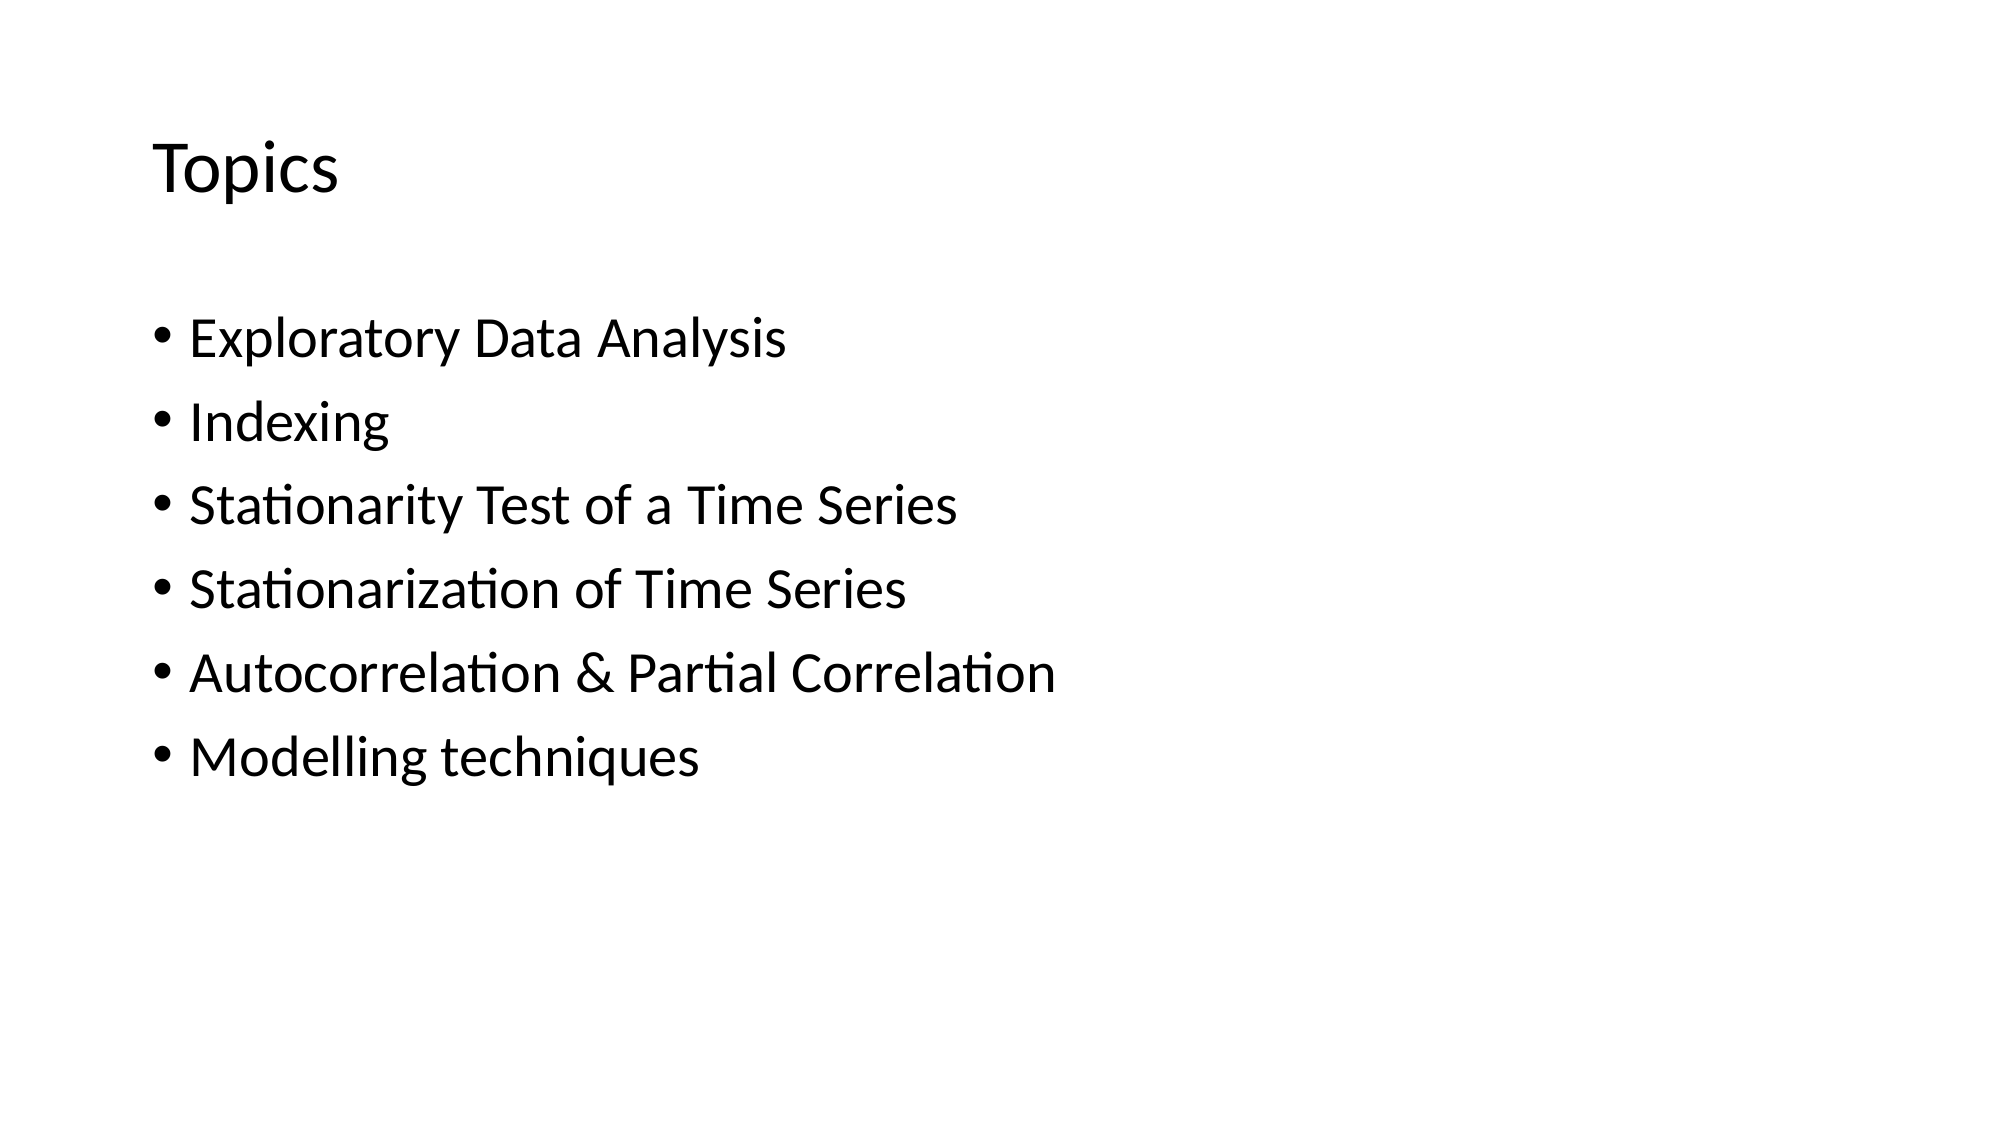

# Topics
Exploratory Data Analysis
Indexing
Stationarity Test of a Time Series
Stationarization of Time Series
Autocorrelation & Partial Correlation
Modelling techniques